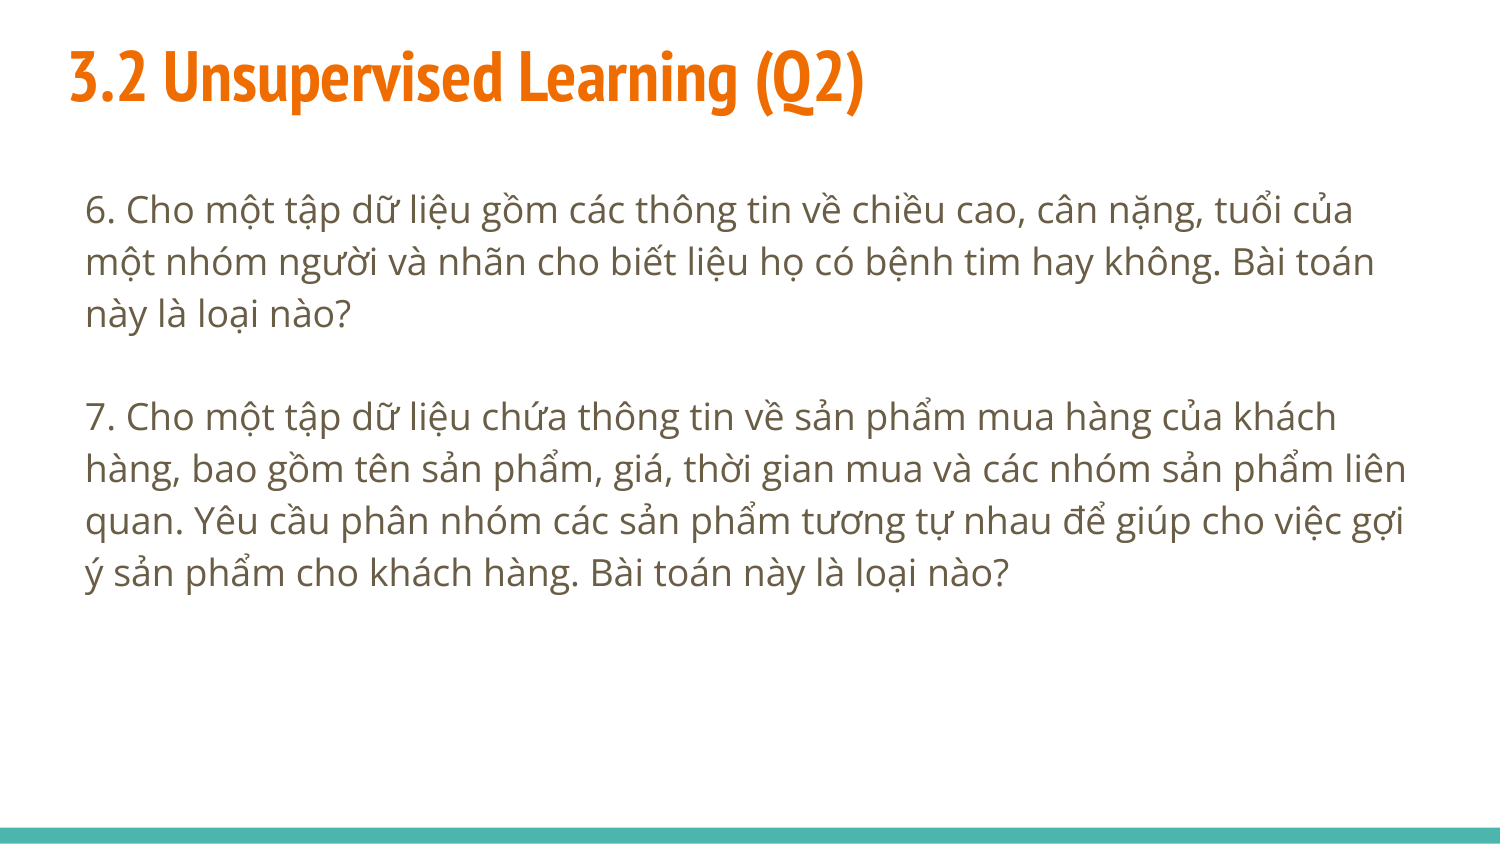

# 3.2 Unsupervised Learning (Q2)
6. Cho một tập dữ liệu gồm các thông tin về chiều cao, cân nặng, tuổi của một nhóm người và nhãn cho biết liệu họ có bệnh tim hay không. Bài toán này là loại nào?

7. Cho một tập dữ liệu chứa thông tin về sản phẩm mua hàng của khách hàng, bao gồm tên sản phẩm, giá, thời gian mua và các nhóm sản phẩm liên quan. Yêu cầu phân nhóm các sản phẩm tương tự nhau để giúp cho việc gợi ý sản phẩm cho khách hàng. Bài toán này là loại nào?